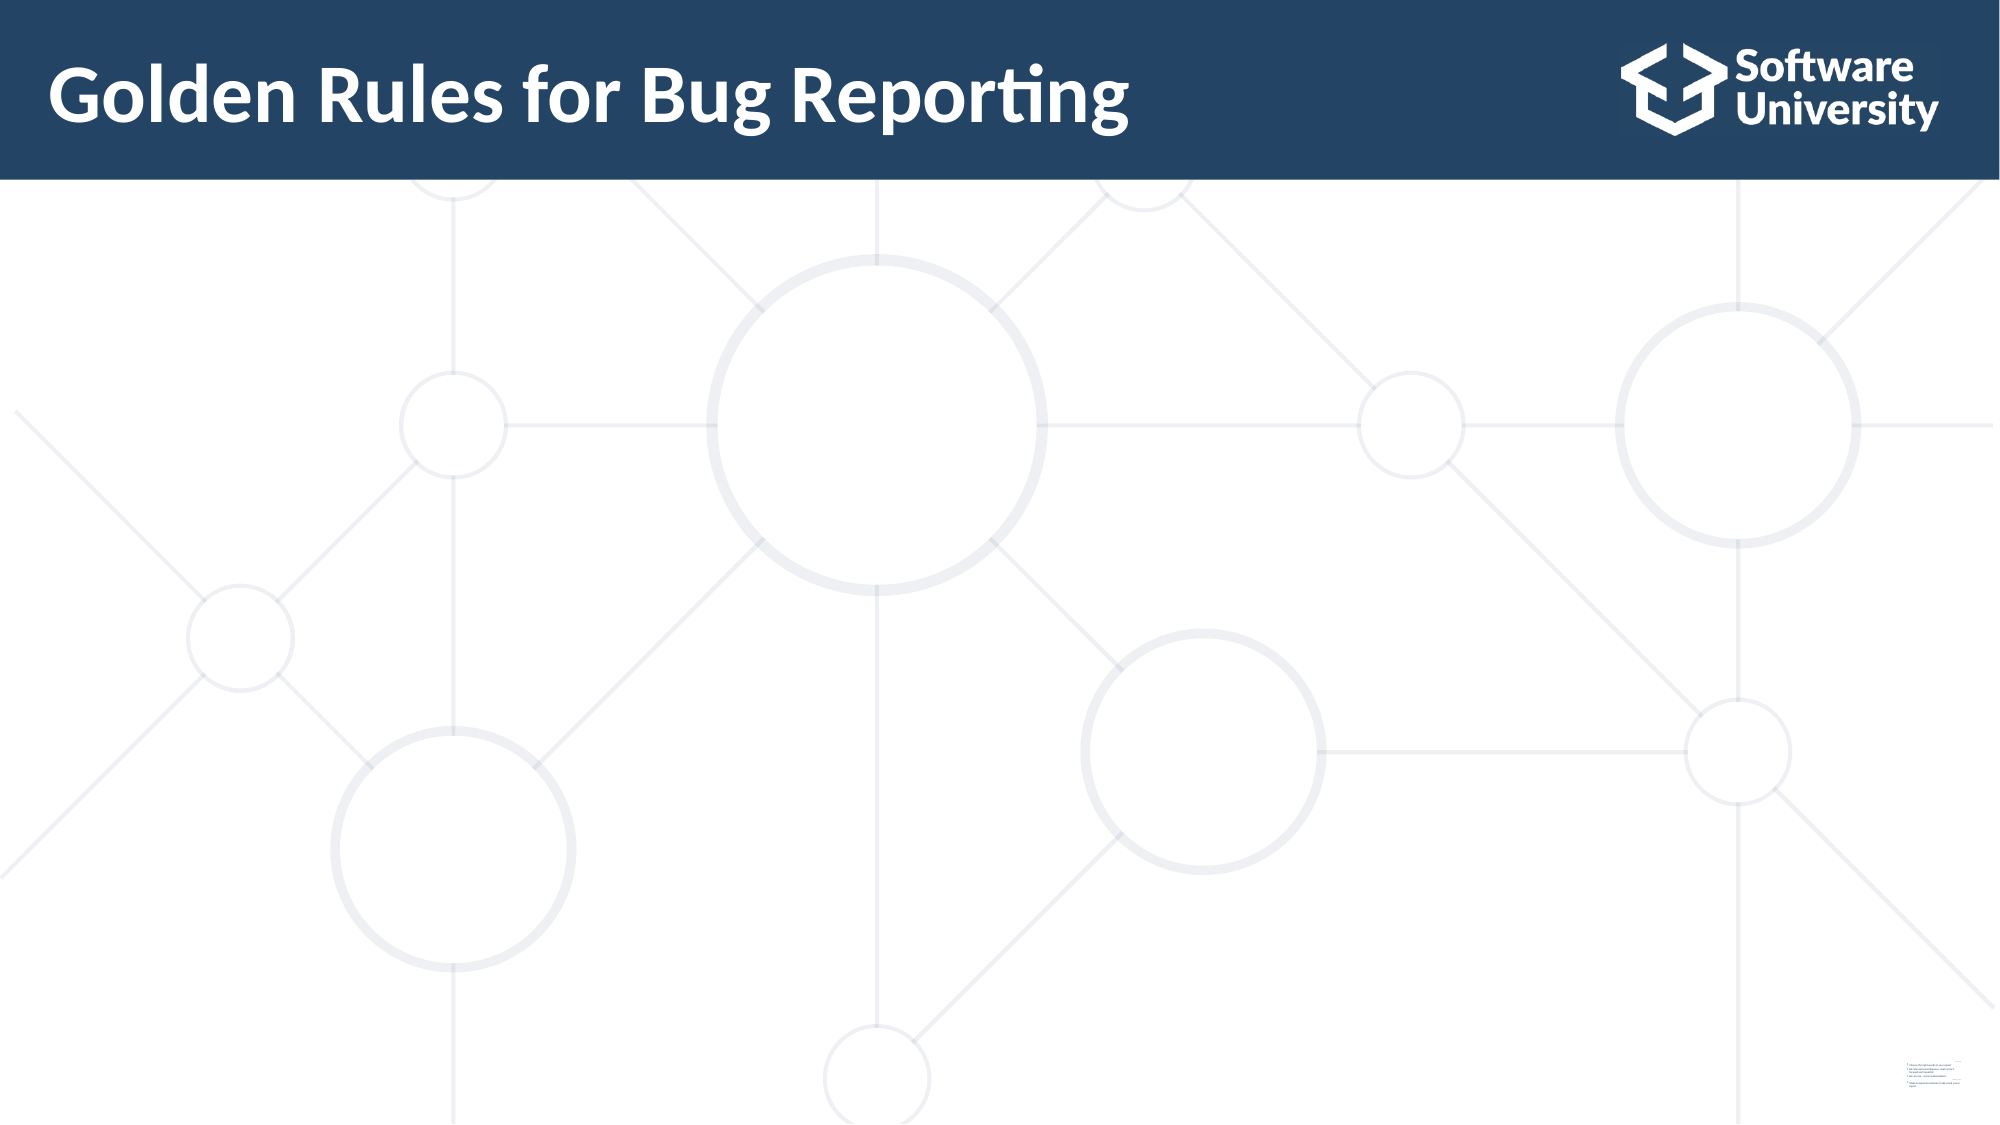

# Golden Rules for Bug Reporting
Mind your language
Choose the right words in your report
Be clear and unambiguous, neutral, fact-focused and impartial
Be concise – avoid useless details
Make reviews of bug reports
Make an experienced tester take a look a your report